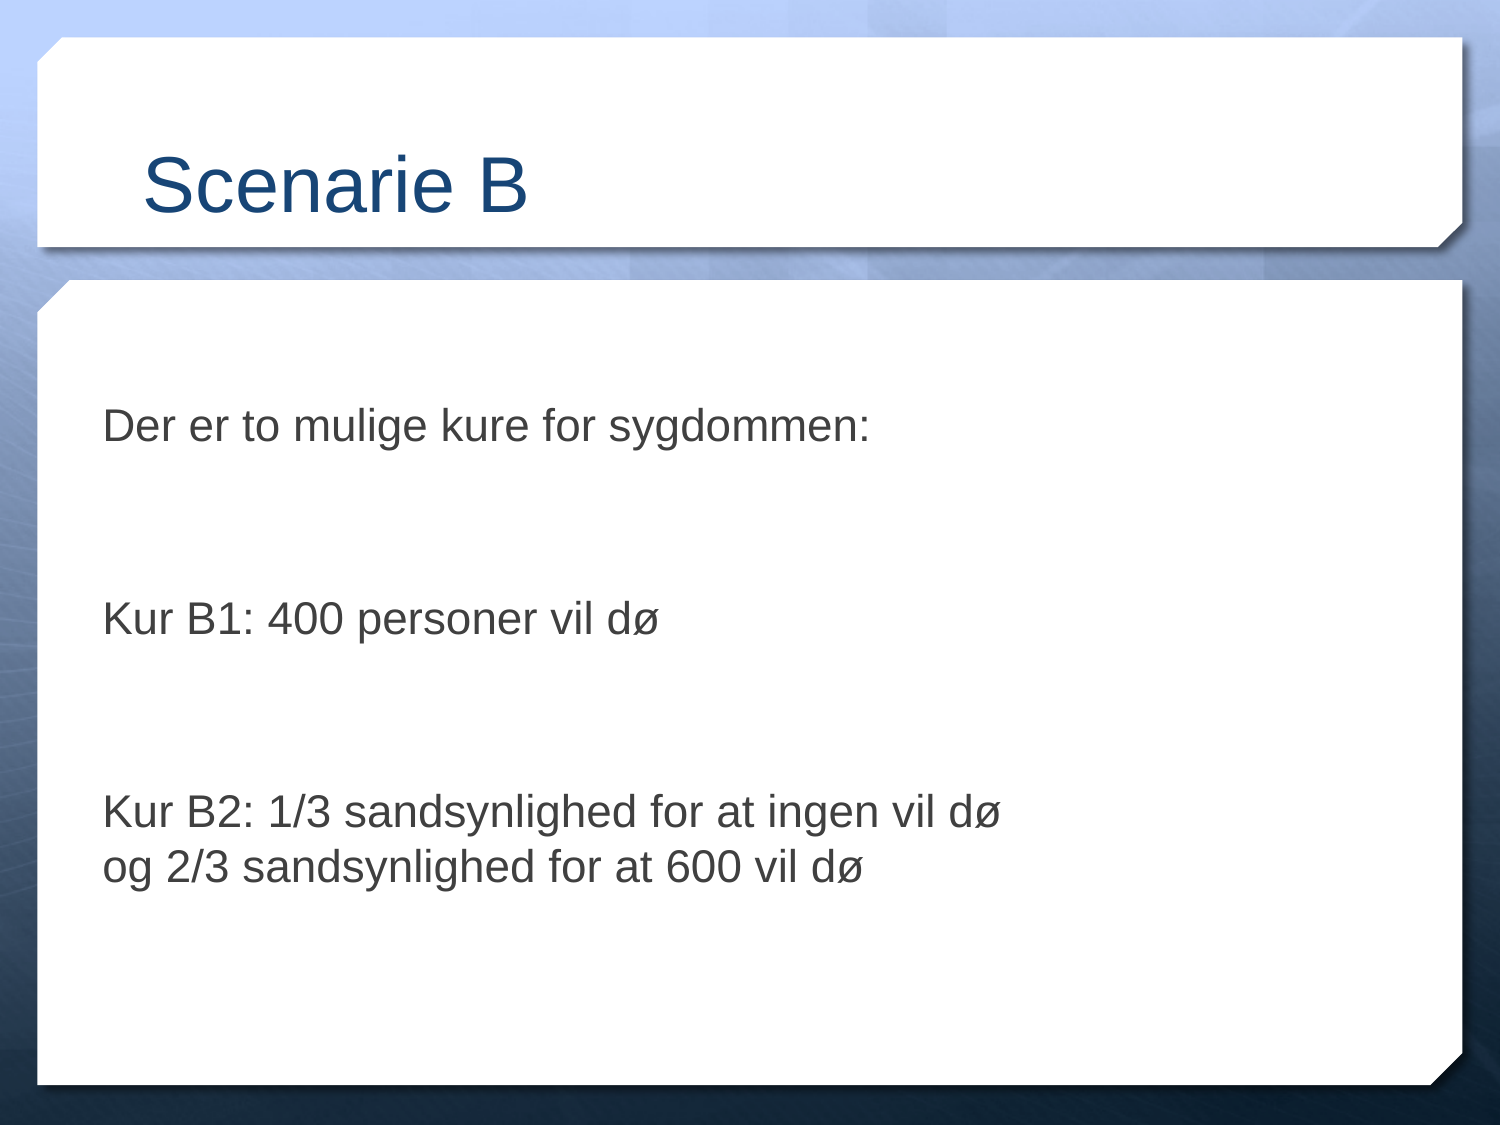

# Scenarie B
Der er to mulige kure for sygdommen:

Kur B1: 400 personer vil dø

Kur B2: 1/3 sandsynlighed for at ingen vil dø	og 2/3 sandsynlighed for at 600 vil dø